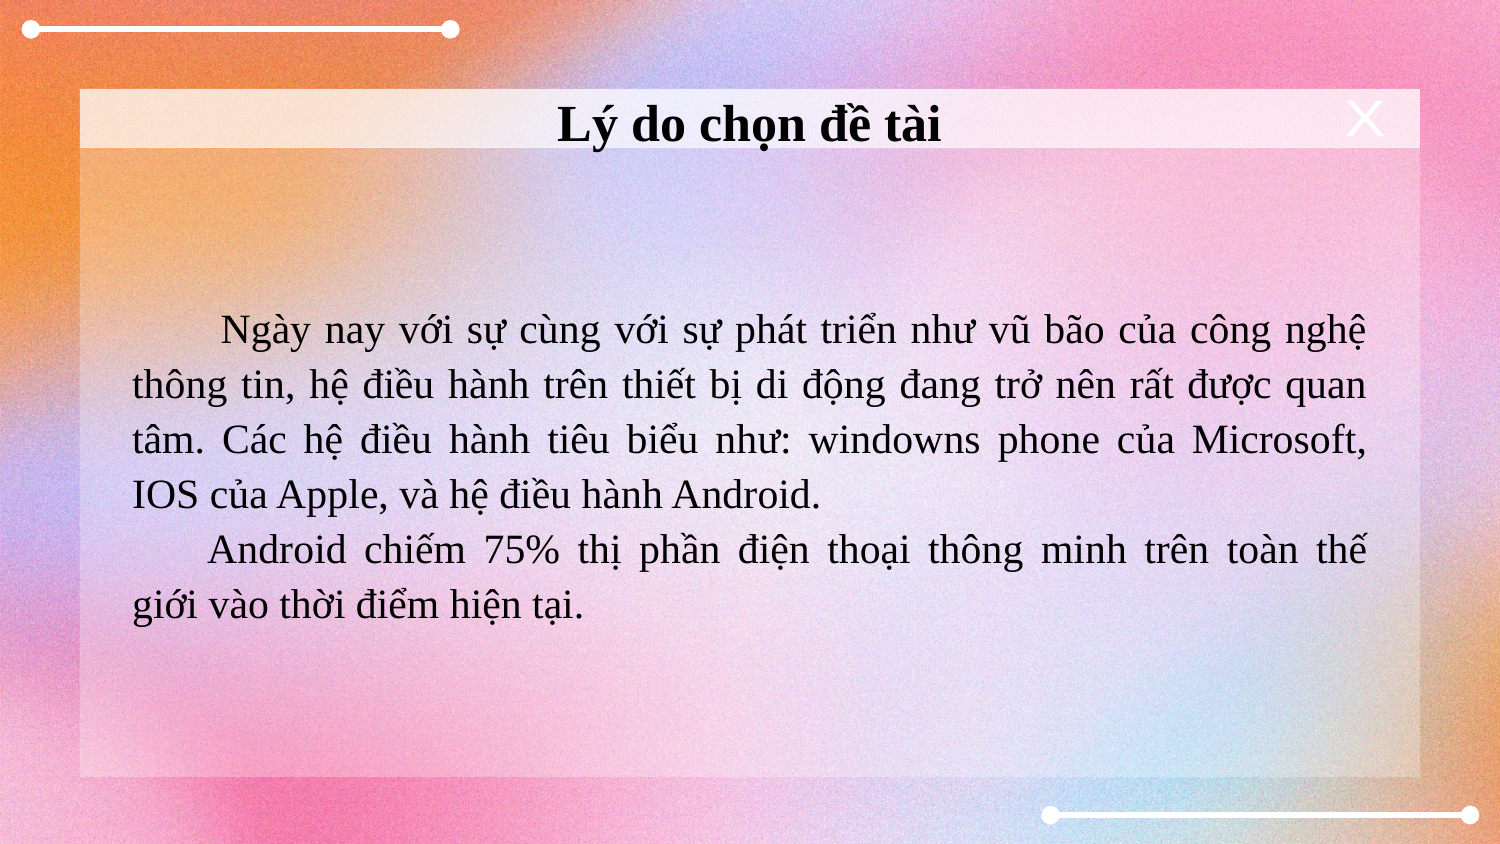

# Lý do chọn đề tài

X

 Ngày nay với sự cùng với sự phát triển như vũ bão của công nghệ thông tin, hệ điều hành trên thiết bị di động đang trở nên rất được quan tâm. Các hệ điều hành tiêu biểu như: windowns phone của Microsoft, IOS của Apple, và hệ điều hành Android.
Android chiếm 75% thị phần điện thoại thông minh trên toàn thế giới vào thời điểm hiện tại.